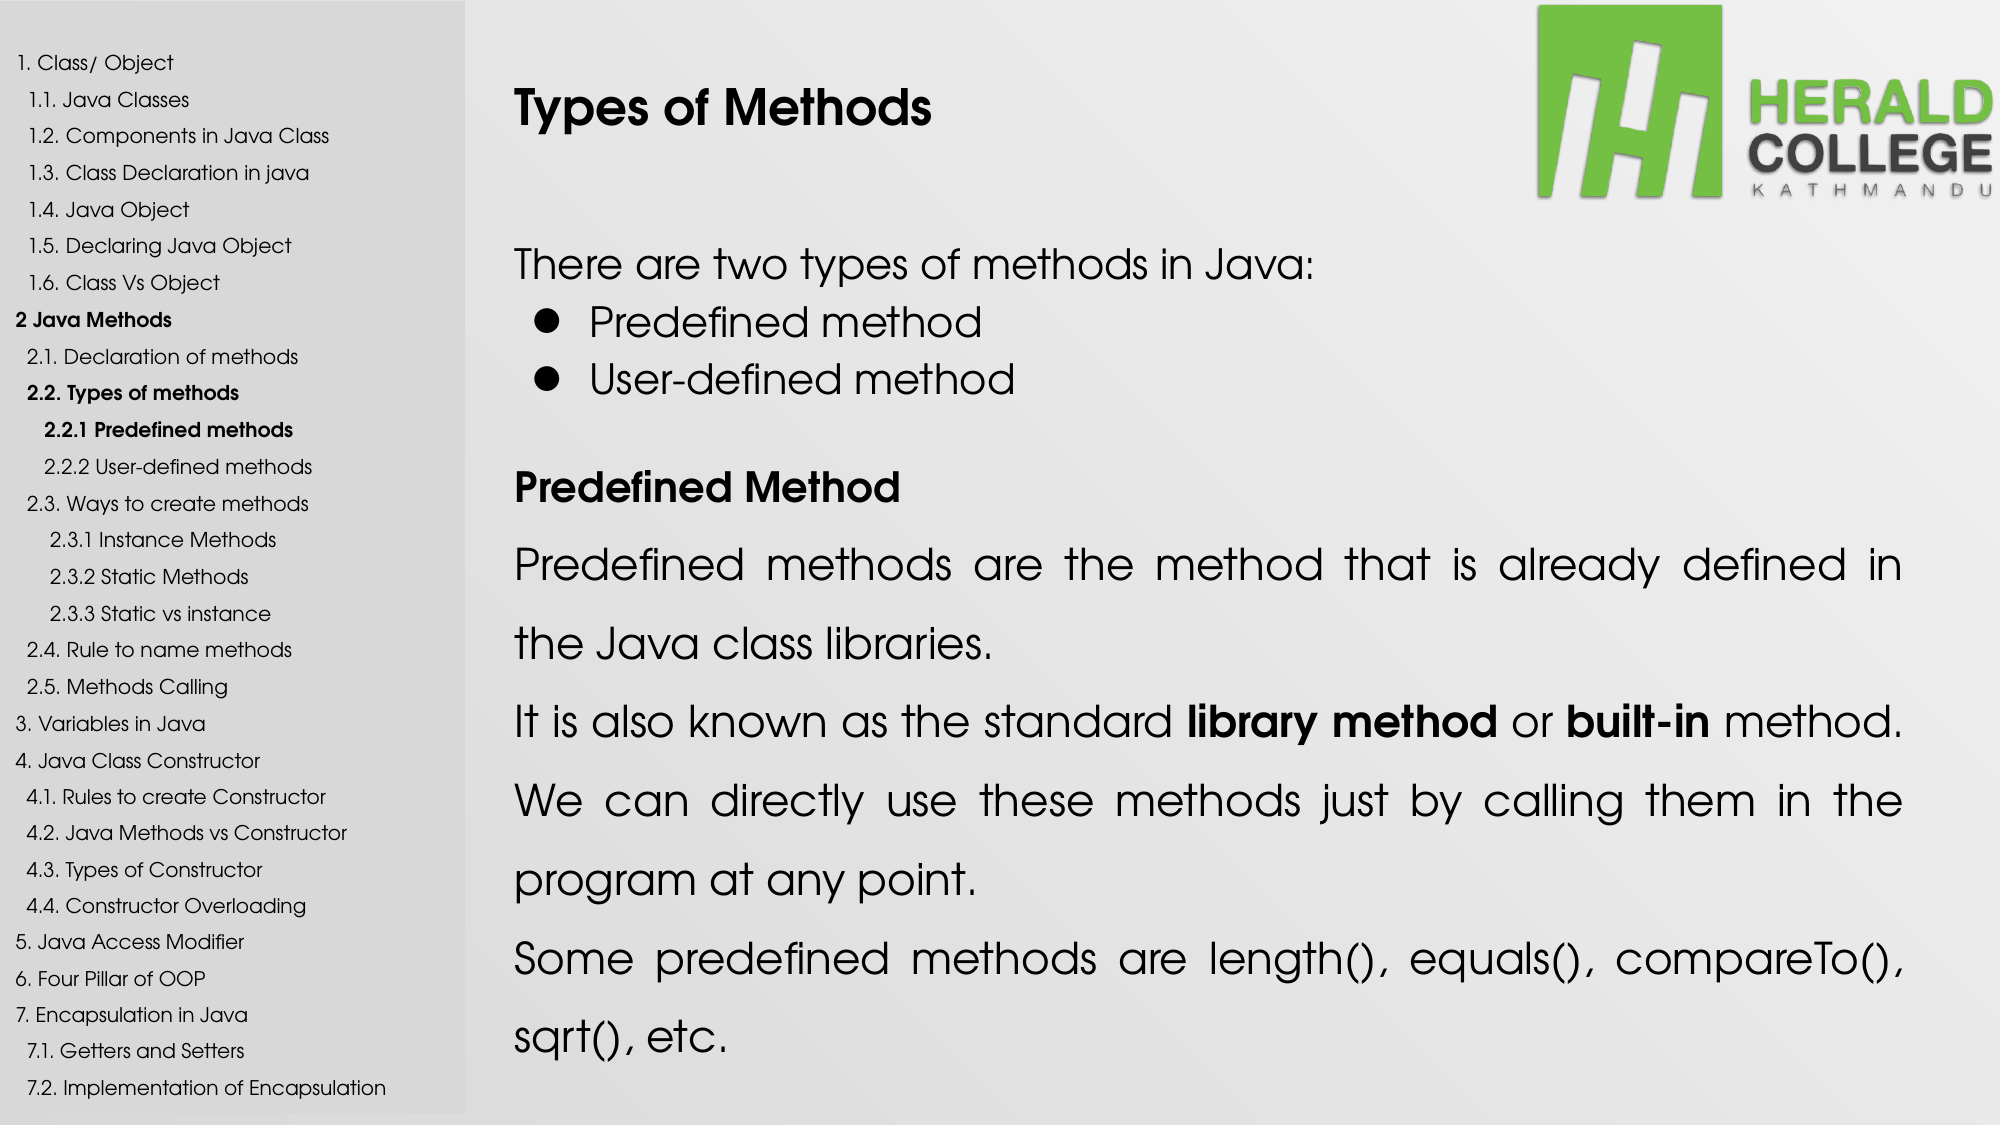

1. Class/ Object
  1.1. Java Classes
  1.2. Components in Java Class
  1.3. Class Declaration in java
  1.4. Java Object
  1.5. Declaring Java Object
  1.6. Class Vs Object
2 Java Methods
  2.1. Declaration of methods
  2.2. Types of methods
     2.2.1 Predefined methods
     2.2.2 User-defined methods
  2.3. Ways to create methods
      2.3.1 Instance Methods
      2.3.2 Static Methods
      2.3.3 Static vs instance
  2.4. Rule to name methods
  2.5. Methods Calling
3. Variables in Java
4. Java Class Constructor
  4.1. Rules to create Constructor
  4.2. Java Methods vs Constructor
  4.3. Types of Constructor
  4.4. Constructor Overloading
5. Java Access Modifier
6. Four Pillar of OOP
7. Encapsulation in Java
  7.1. Getters and Setters
  7.2. Implementation of Encapsulation

Types of Methods
There are two types of methods in Java:
Predefined method
User-defined method

Predefined Method
Predefined methods are the method that is already defined in the Java class libraries.
It is also known as the standard library method or built-in method. We can directly use these methods just by calling them in the program at any point.
Some predefined methods are length(), equals(), compareTo(), sqrt(), etc.